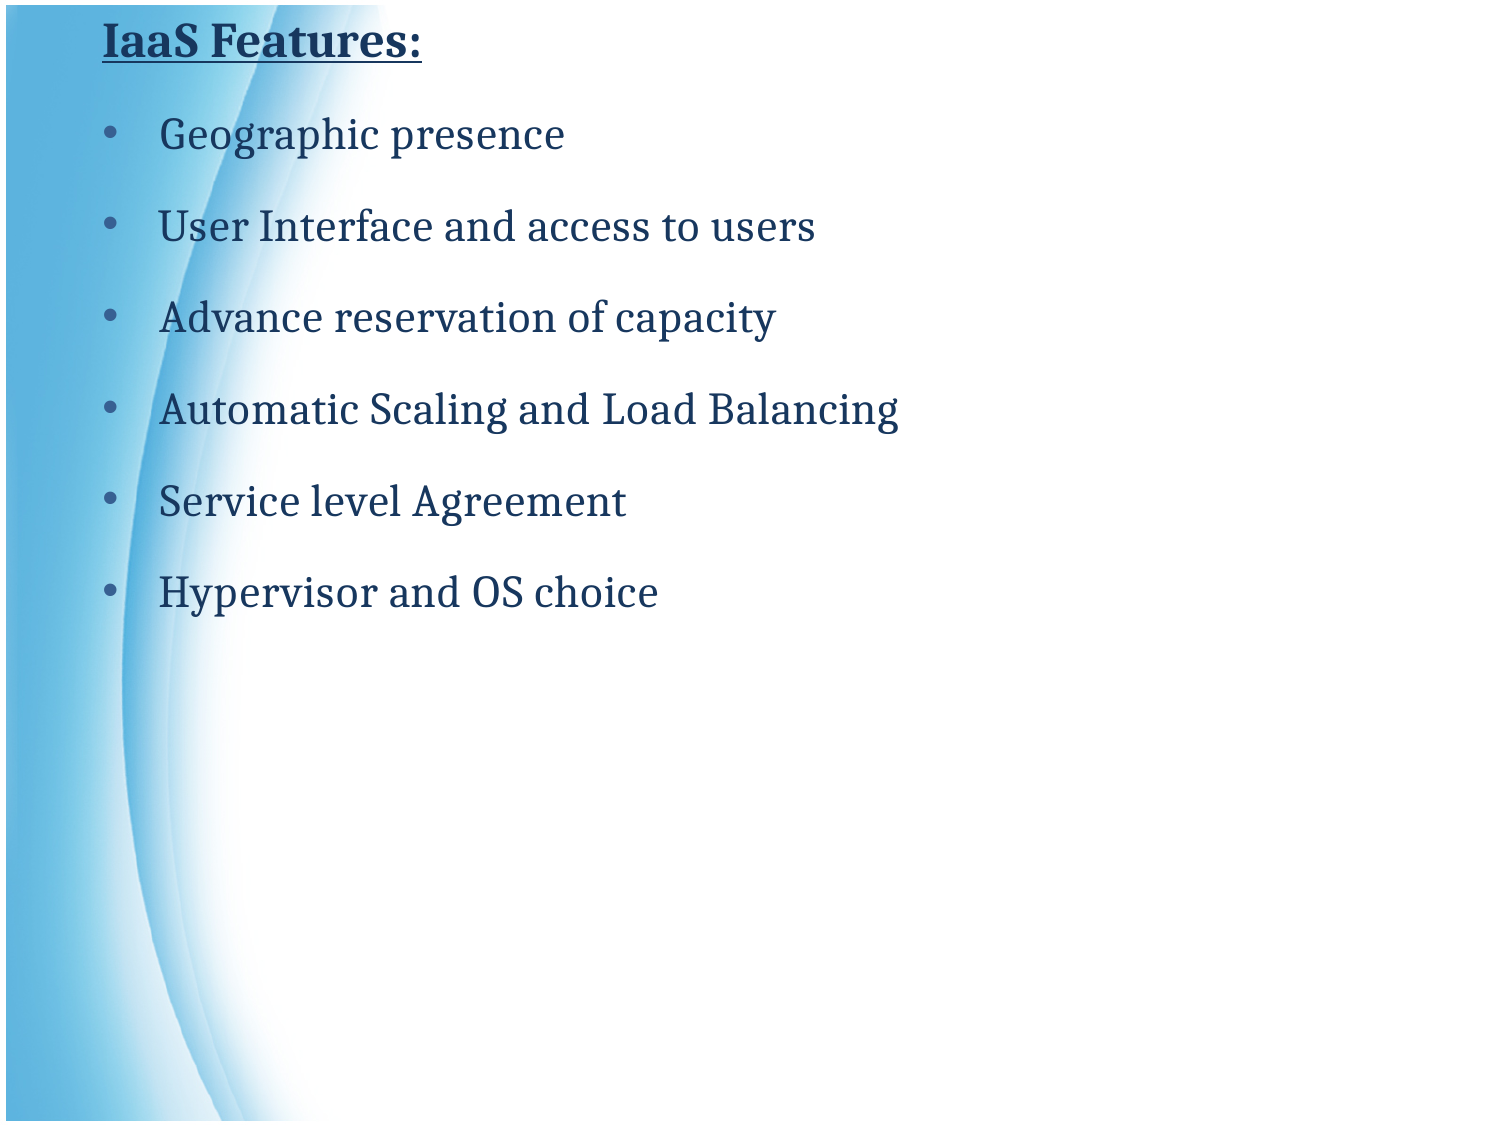

IaaS Features:
Geographic presence
User Interface and access to users
Advance reservation of capacity
Automatic Scaling and Load Balancing
Service level Agreement
Hypervisor and OS choice